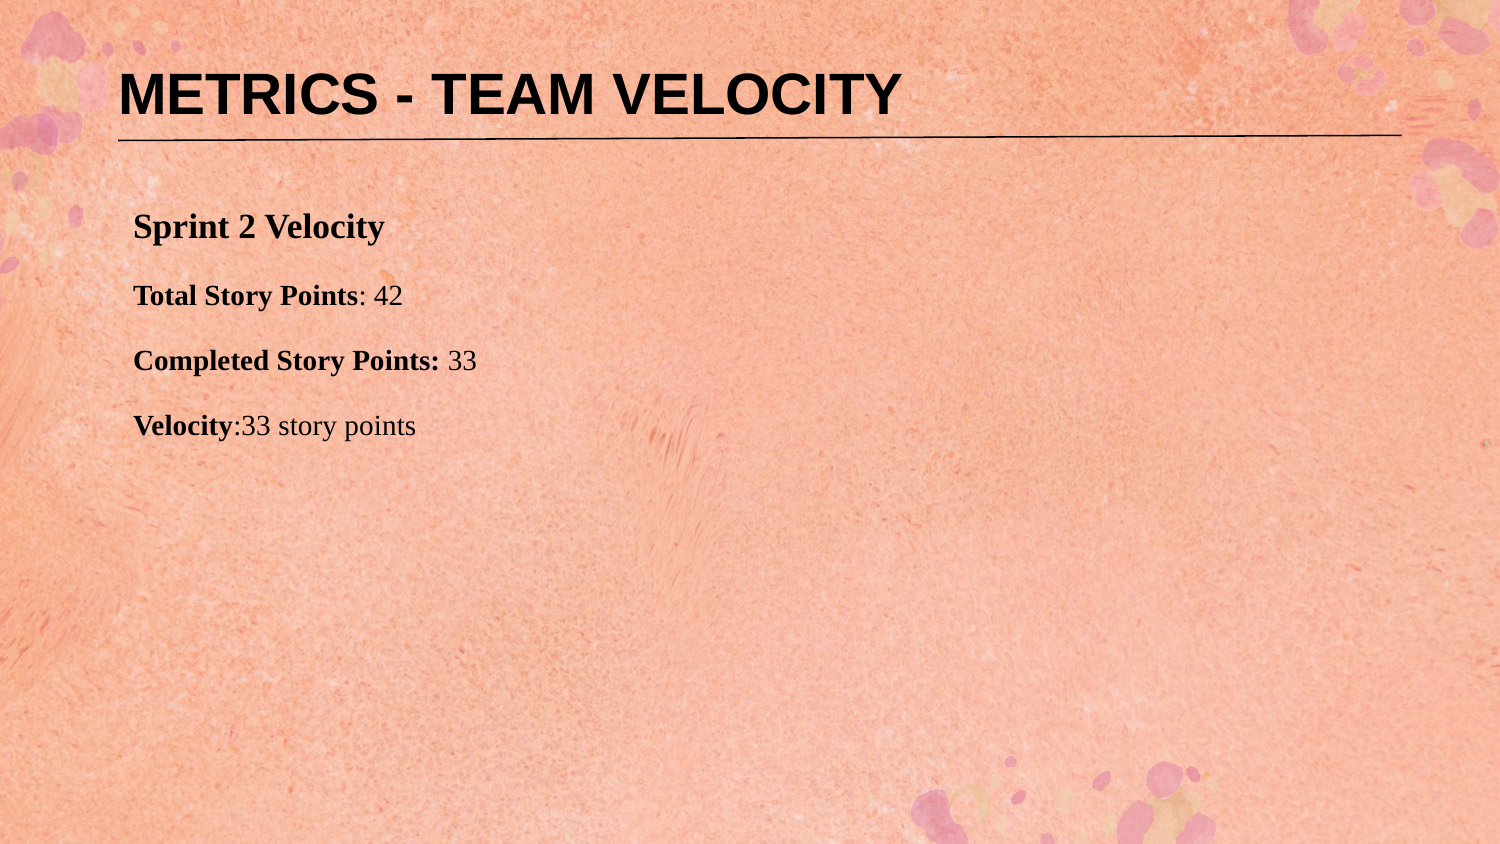

# METRICS - TEAM VELOCITY
Sprint 2 Velocity
Total Story Points: 42
Completed Story Points: 33
Velocity:33 story points